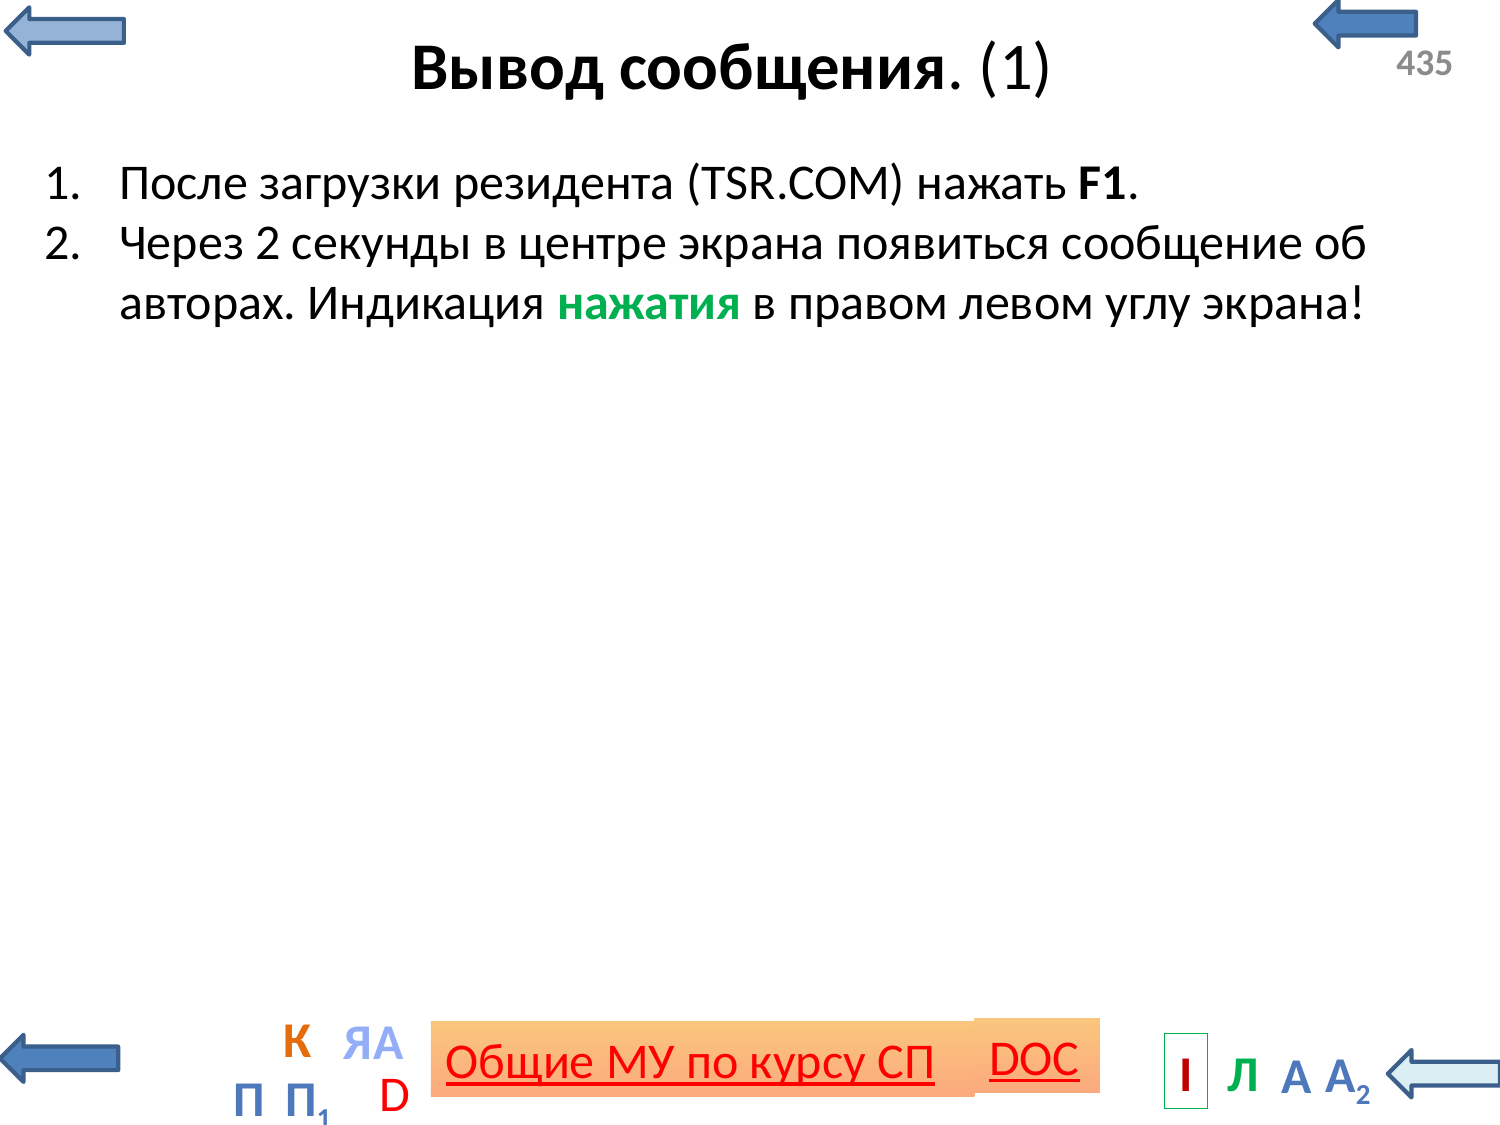

# Вывод сообщения. (1)
После загрузки резидента (TSR.COM) нажать F1.
Через 2 секунды в центре экрана появиться сообщение об авторах. Индикация нажатия в правом левом углу экрана!